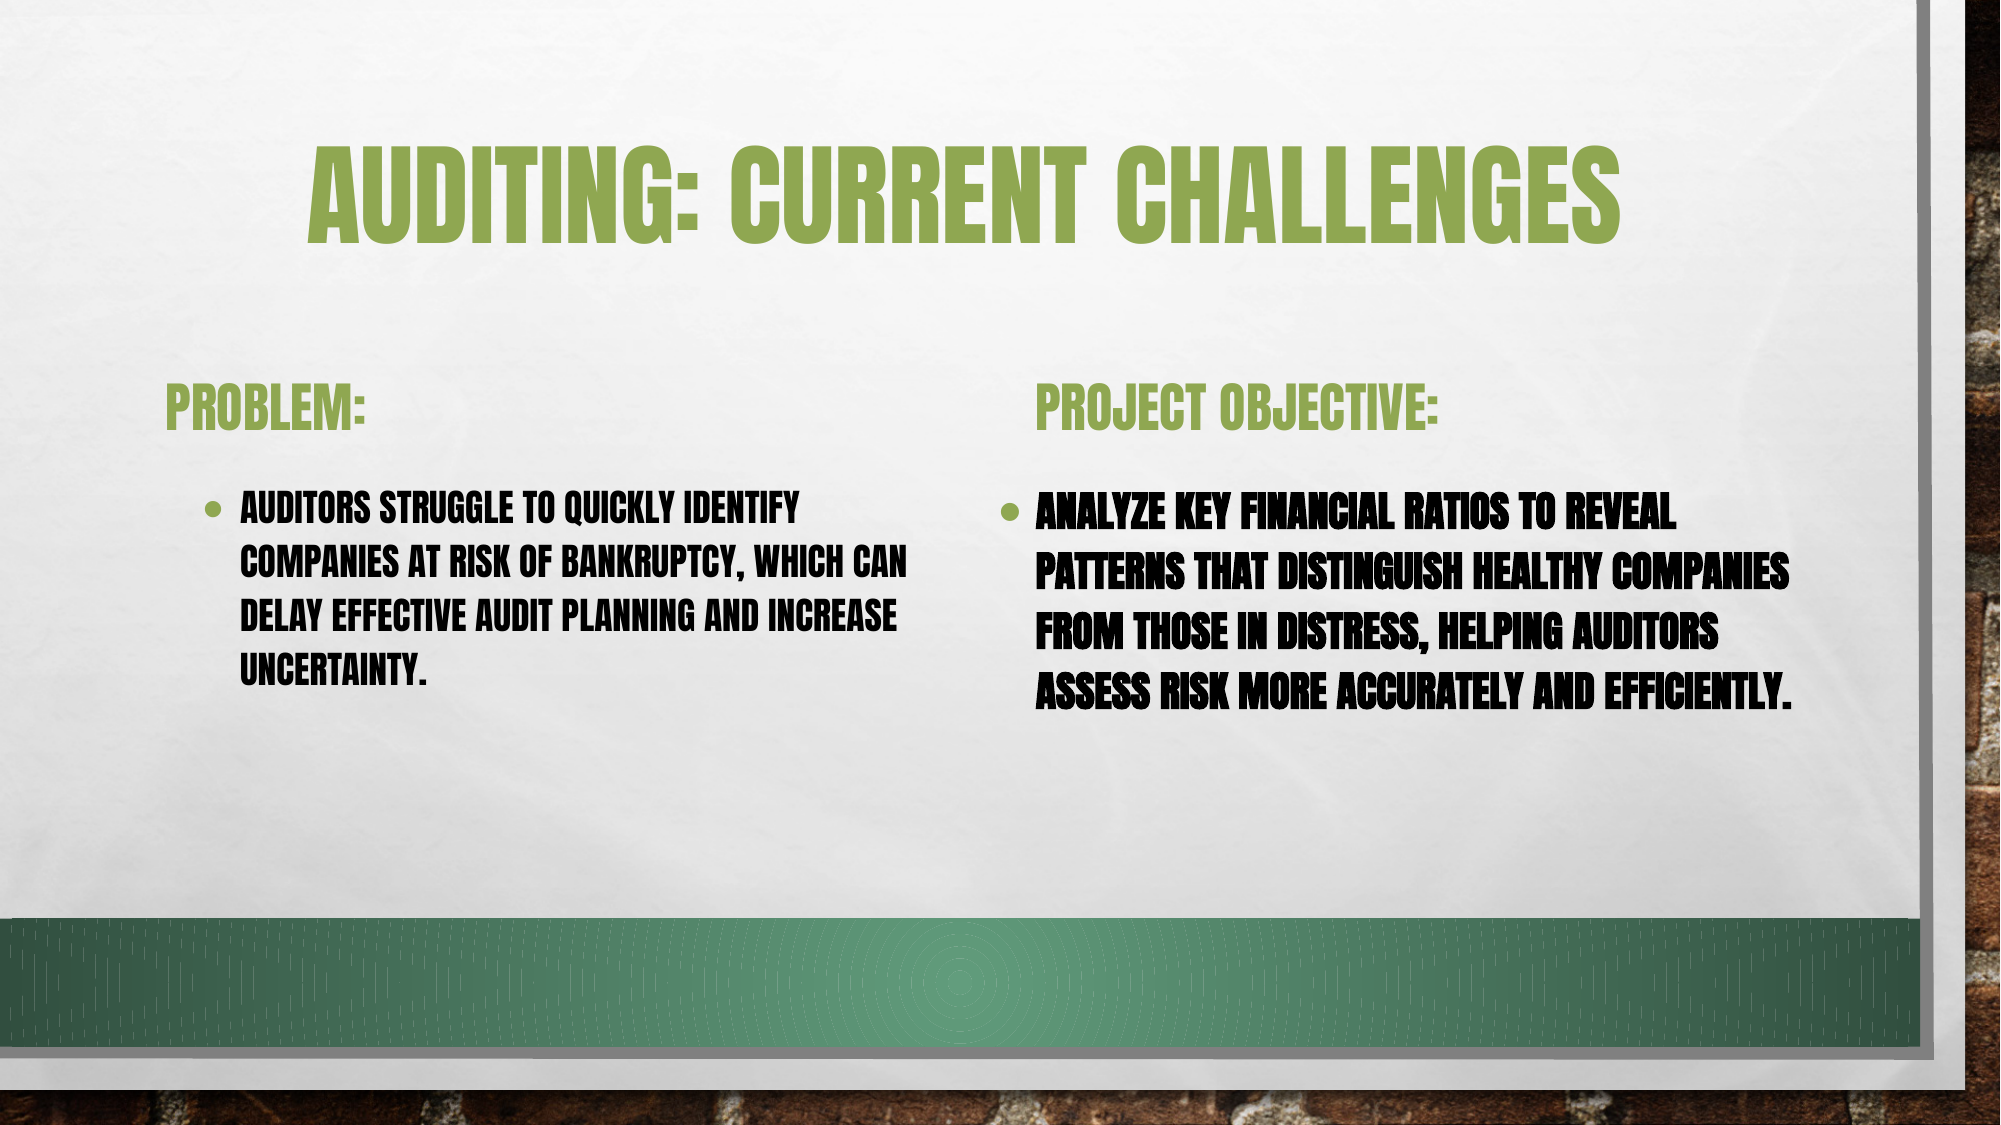

# Auditing: Current Challenges
Problem:
project objective:
Auditors struggle to quickly identify companies at risk of bankruptcy, which can delay effective audit planning and increase uncertainty.
Analyze key financial ratios to reveal patterns that distinguish healthy companies from those in distress, helping auditors assess risk more accurately and efficiently.